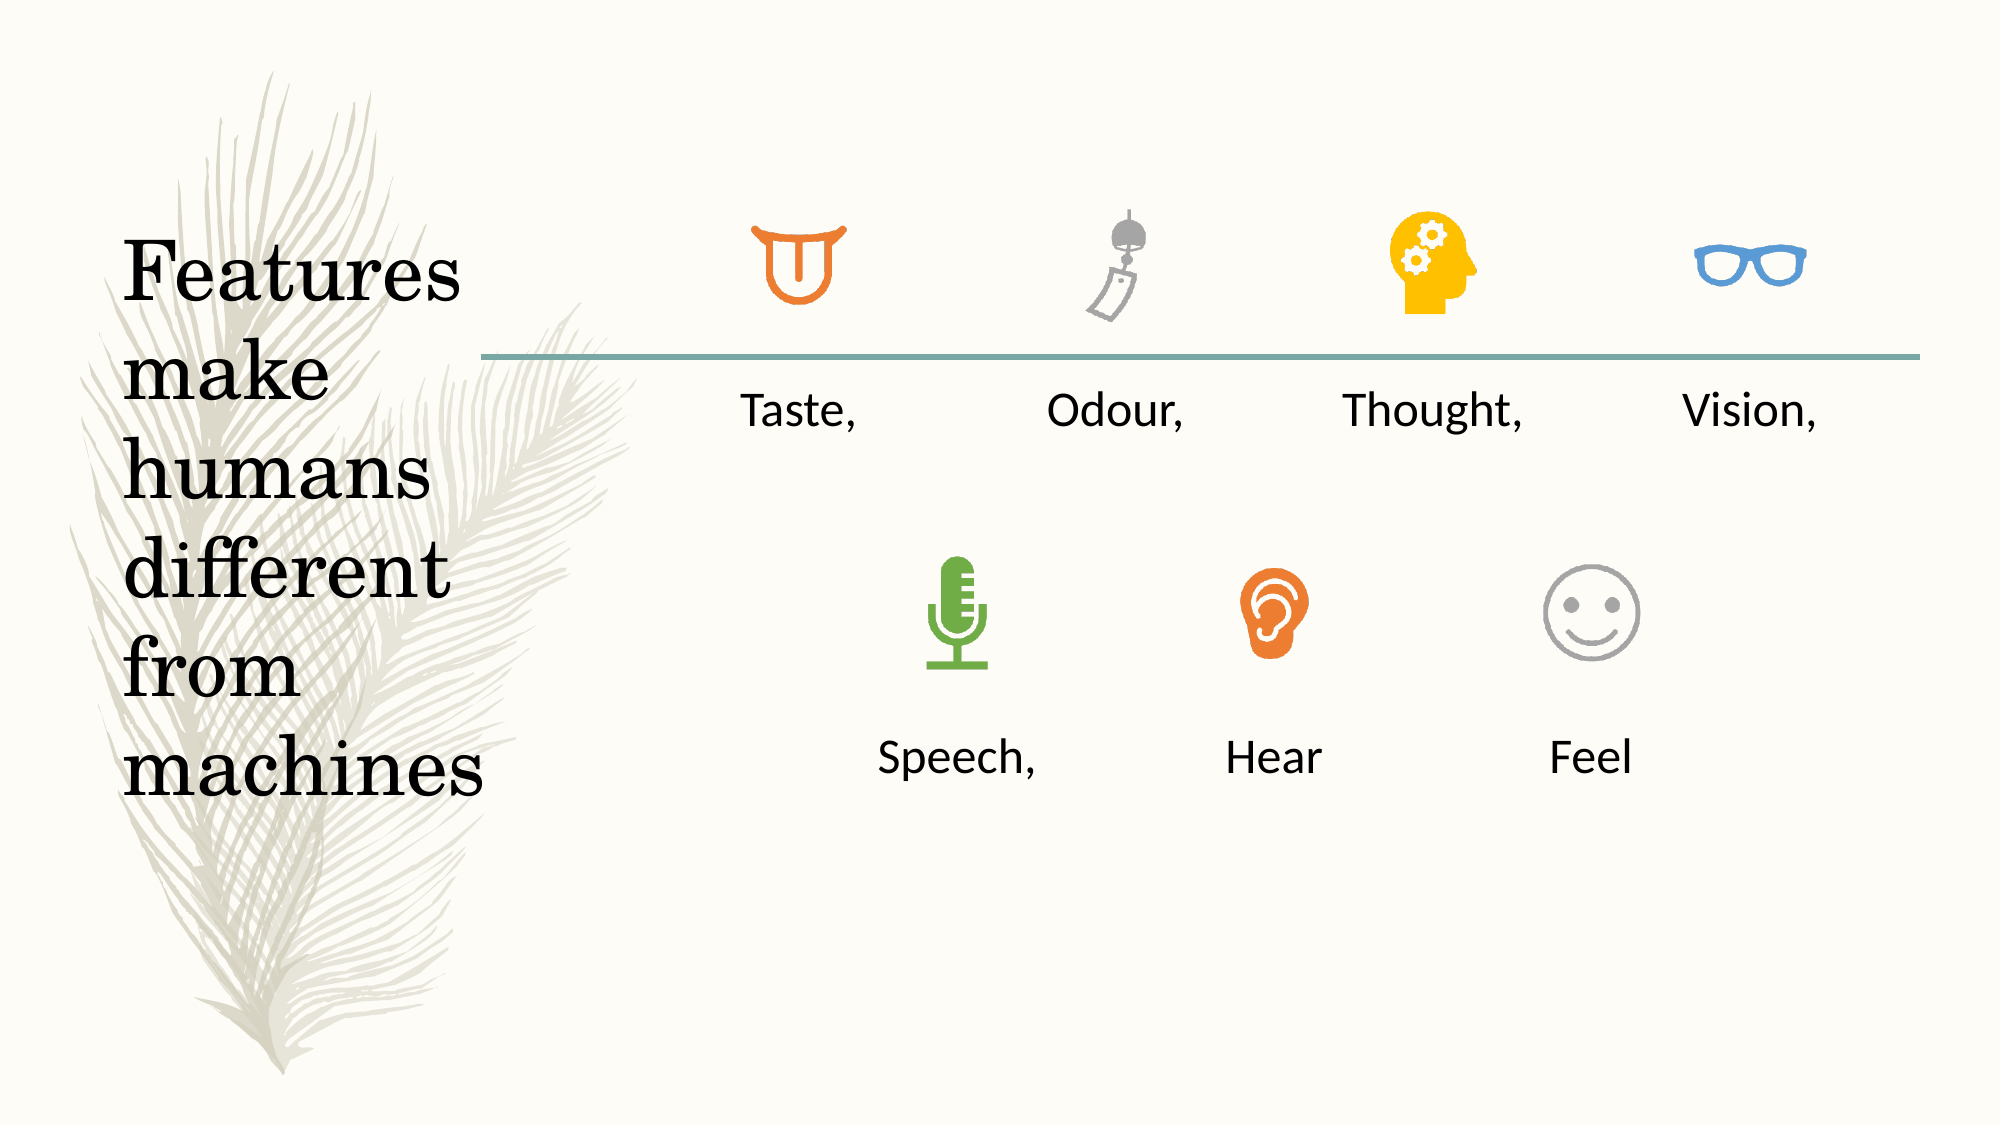

# Features make humans different from machines
Taste,
Odour,
Thought,
Vision,
Speech,
Hear
Feel